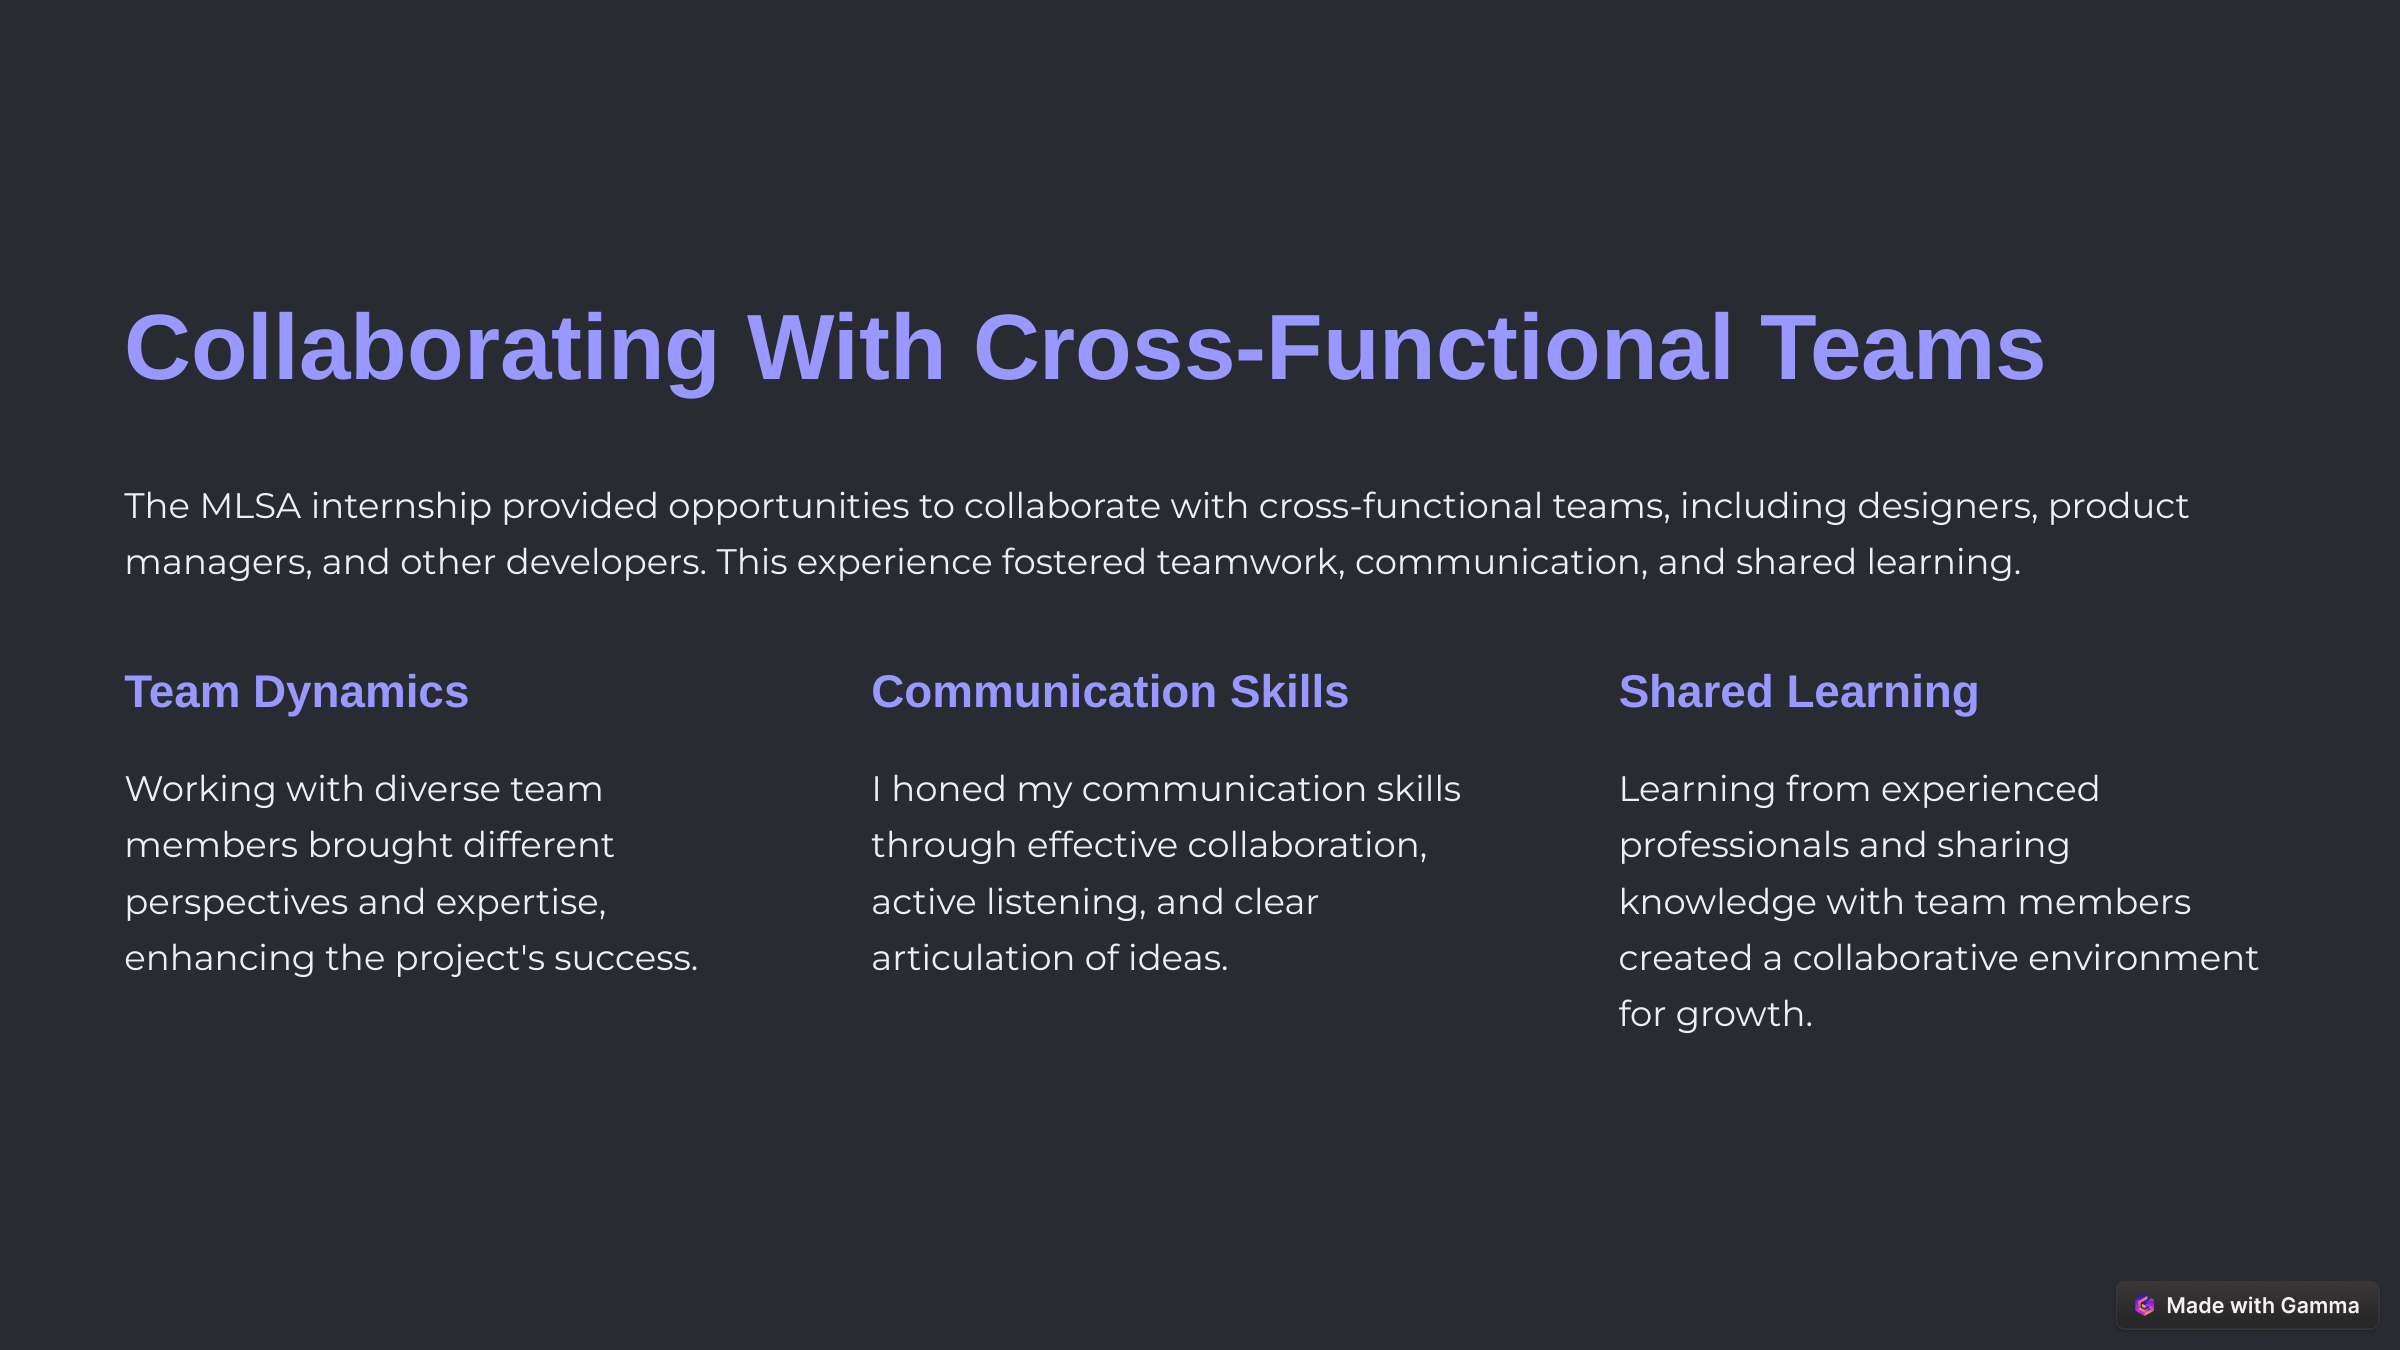

Collaborating With Cross-Functional Teams
The MLSA internship provided opportunities to collaborate with cross-functional teams, including designers, product managers, and other developers. This experience fostered teamwork, communication, and shared learning.
Team Dynamics
Communication Skills
Shared Learning
Working with diverse team members brought different perspectives and expertise, enhancing the project's success.
I honed my communication skills through effective collaboration, active listening, and clear articulation of ideas.
Learning from experienced professionals and sharing knowledge with team members created a collaborative environment for growth.